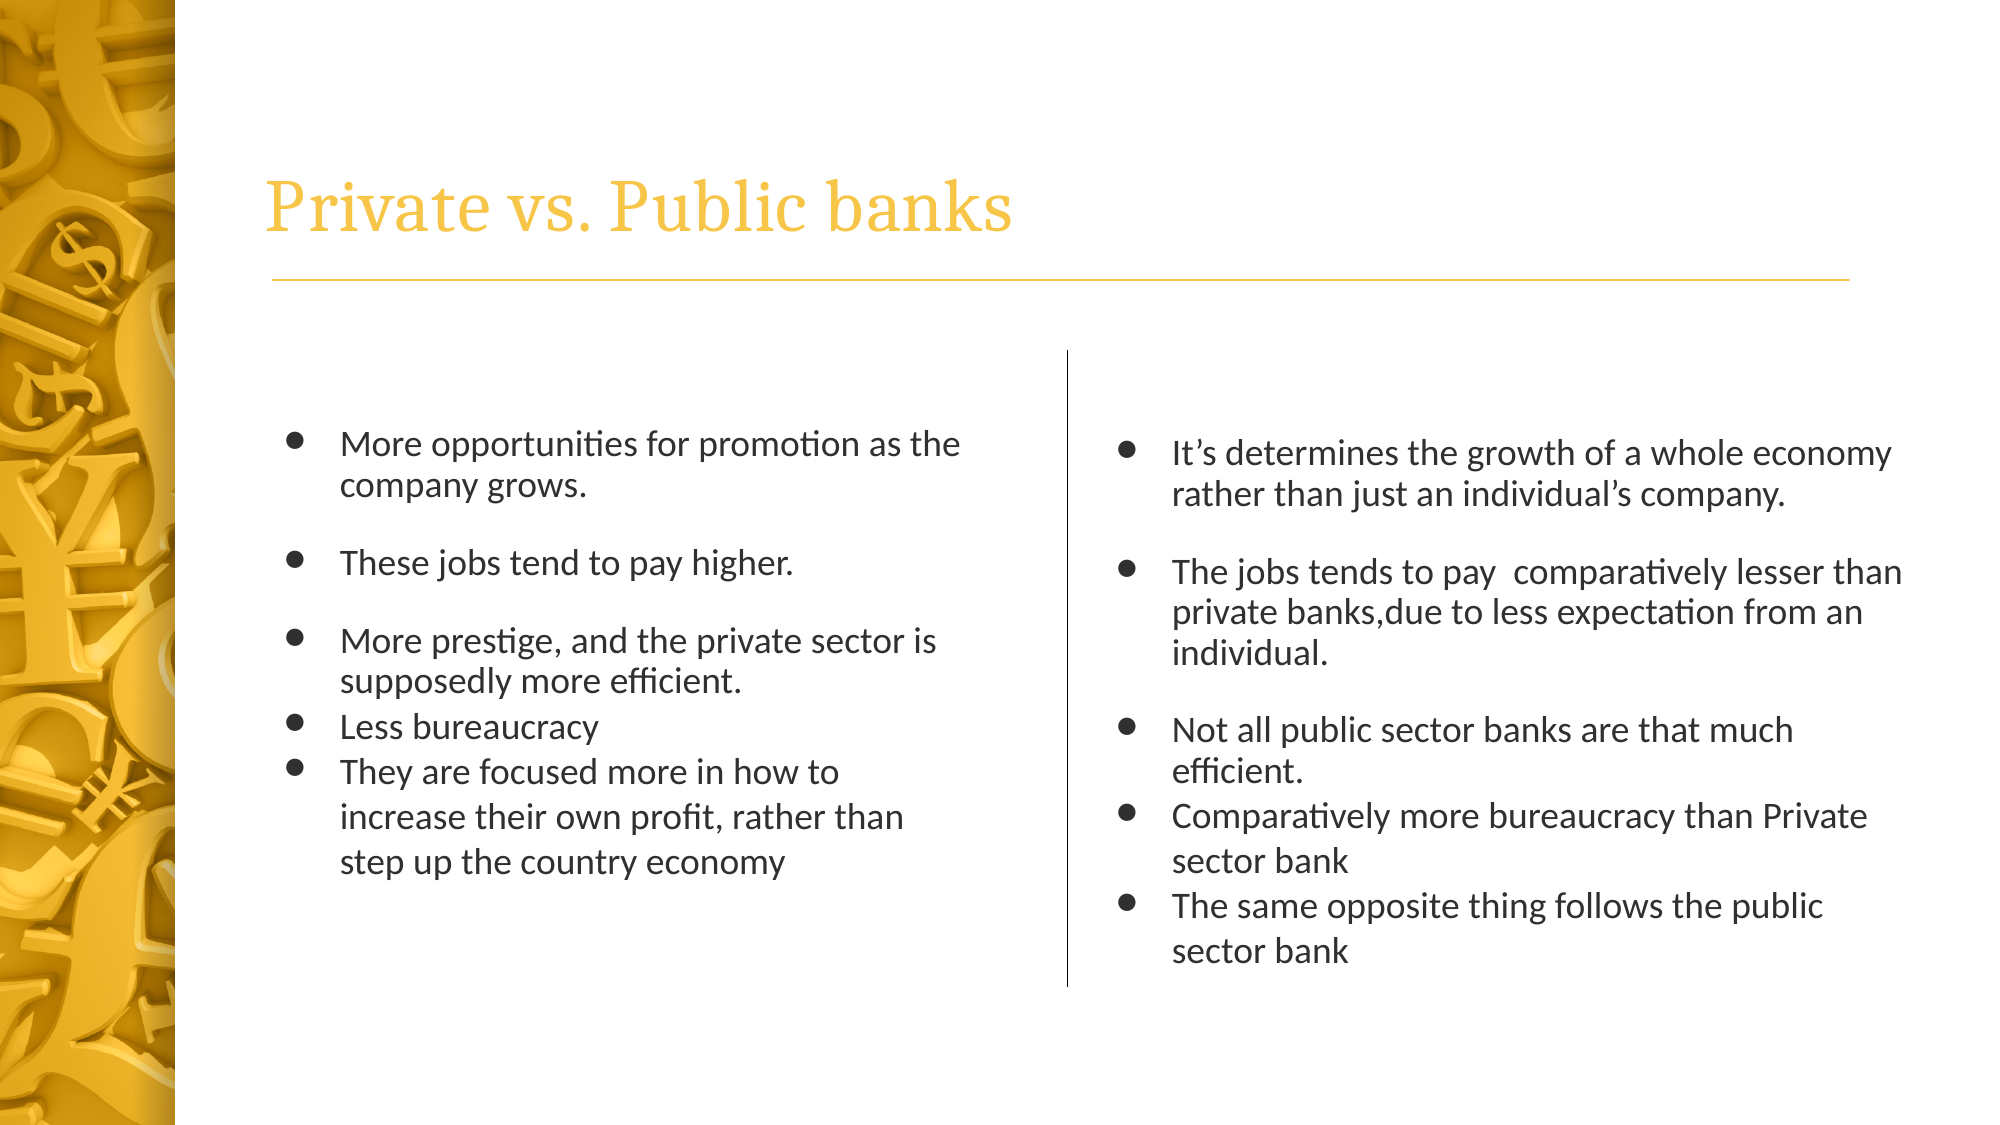

# Private vs. Public banks
More opportunities for promotion as the company grows.
These jobs tend to pay higher.
More prestige, and the private sector is supposedly more efficient.
Less bureaucracy
They are focused more in how to increase their own profit, rather than step up the country economy
It’s determines the growth of a whole economy rather than just an individual’s company.
The jobs tends to pay  comparatively lesser than private banks,due to less expectation from an individual.
Not all public sector banks are that much efficient.
Comparatively more bureaucracy than Private sector bank
The same opposite thing follows the public sector bank